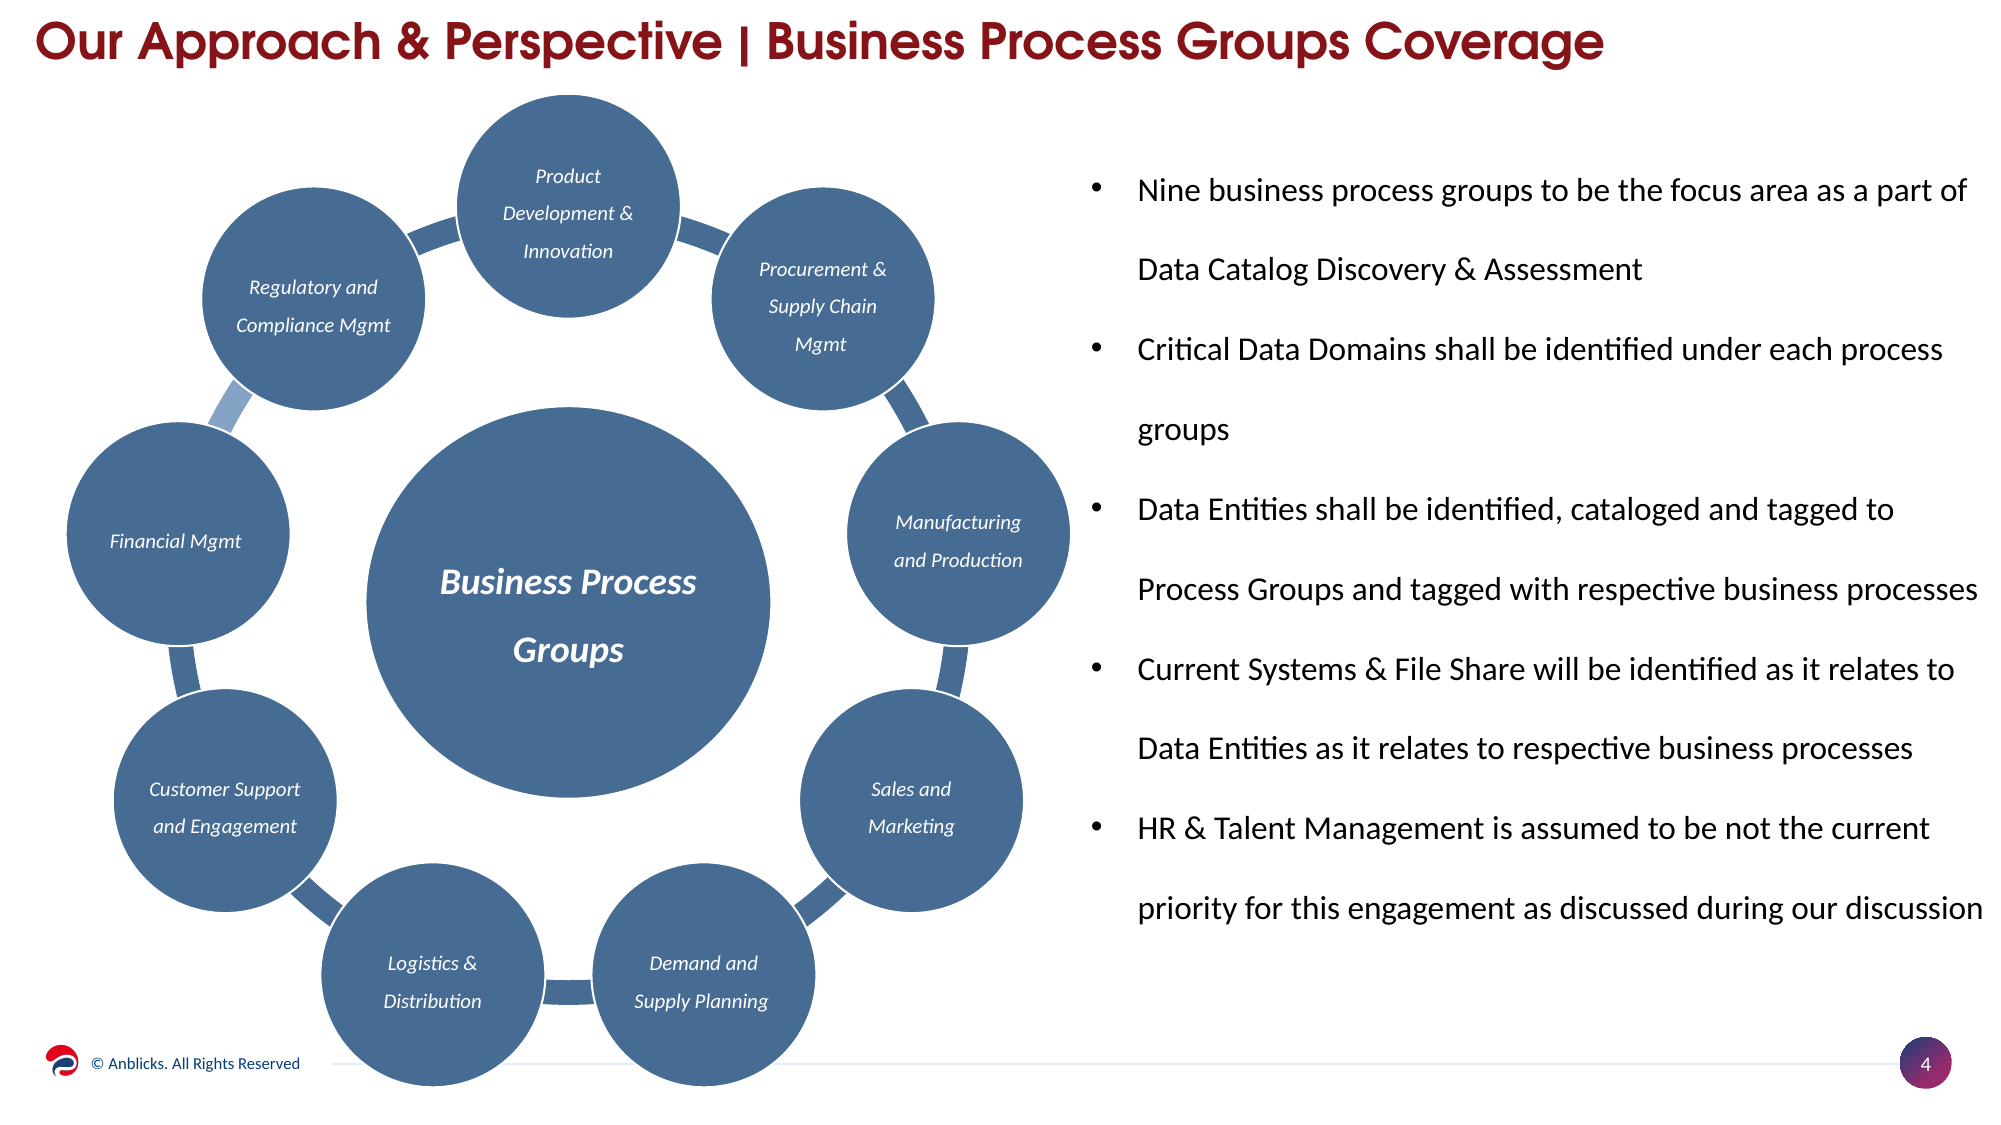

# Our Approach & Perspective | Business Process Groups Coverage
Business Process Groups
Product Development & Innovation
Procurement & Supply Chain Mgmt
Manufacturing and Production
Sales and Marketing
Demand and Supply Planning
Logistics & Distribution
Customer Support and Engagement
Financial Mgmt
Regulatory and Compliance Mgmt
Nine business process groups to be the focus area as a part of Data Catalog Discovery & Assessment
Critical Data Domains shall be identified under each process groups
Data Entities shall be identified, cataloged and tagged to Process Groups and tagged with respective business processes
Current Systems & File Share will be identified as it relates to Data Entities as it relates to respective business processes
HR & Talent Management is assumed to be not the current priority for this engagement as discussed during our discussion